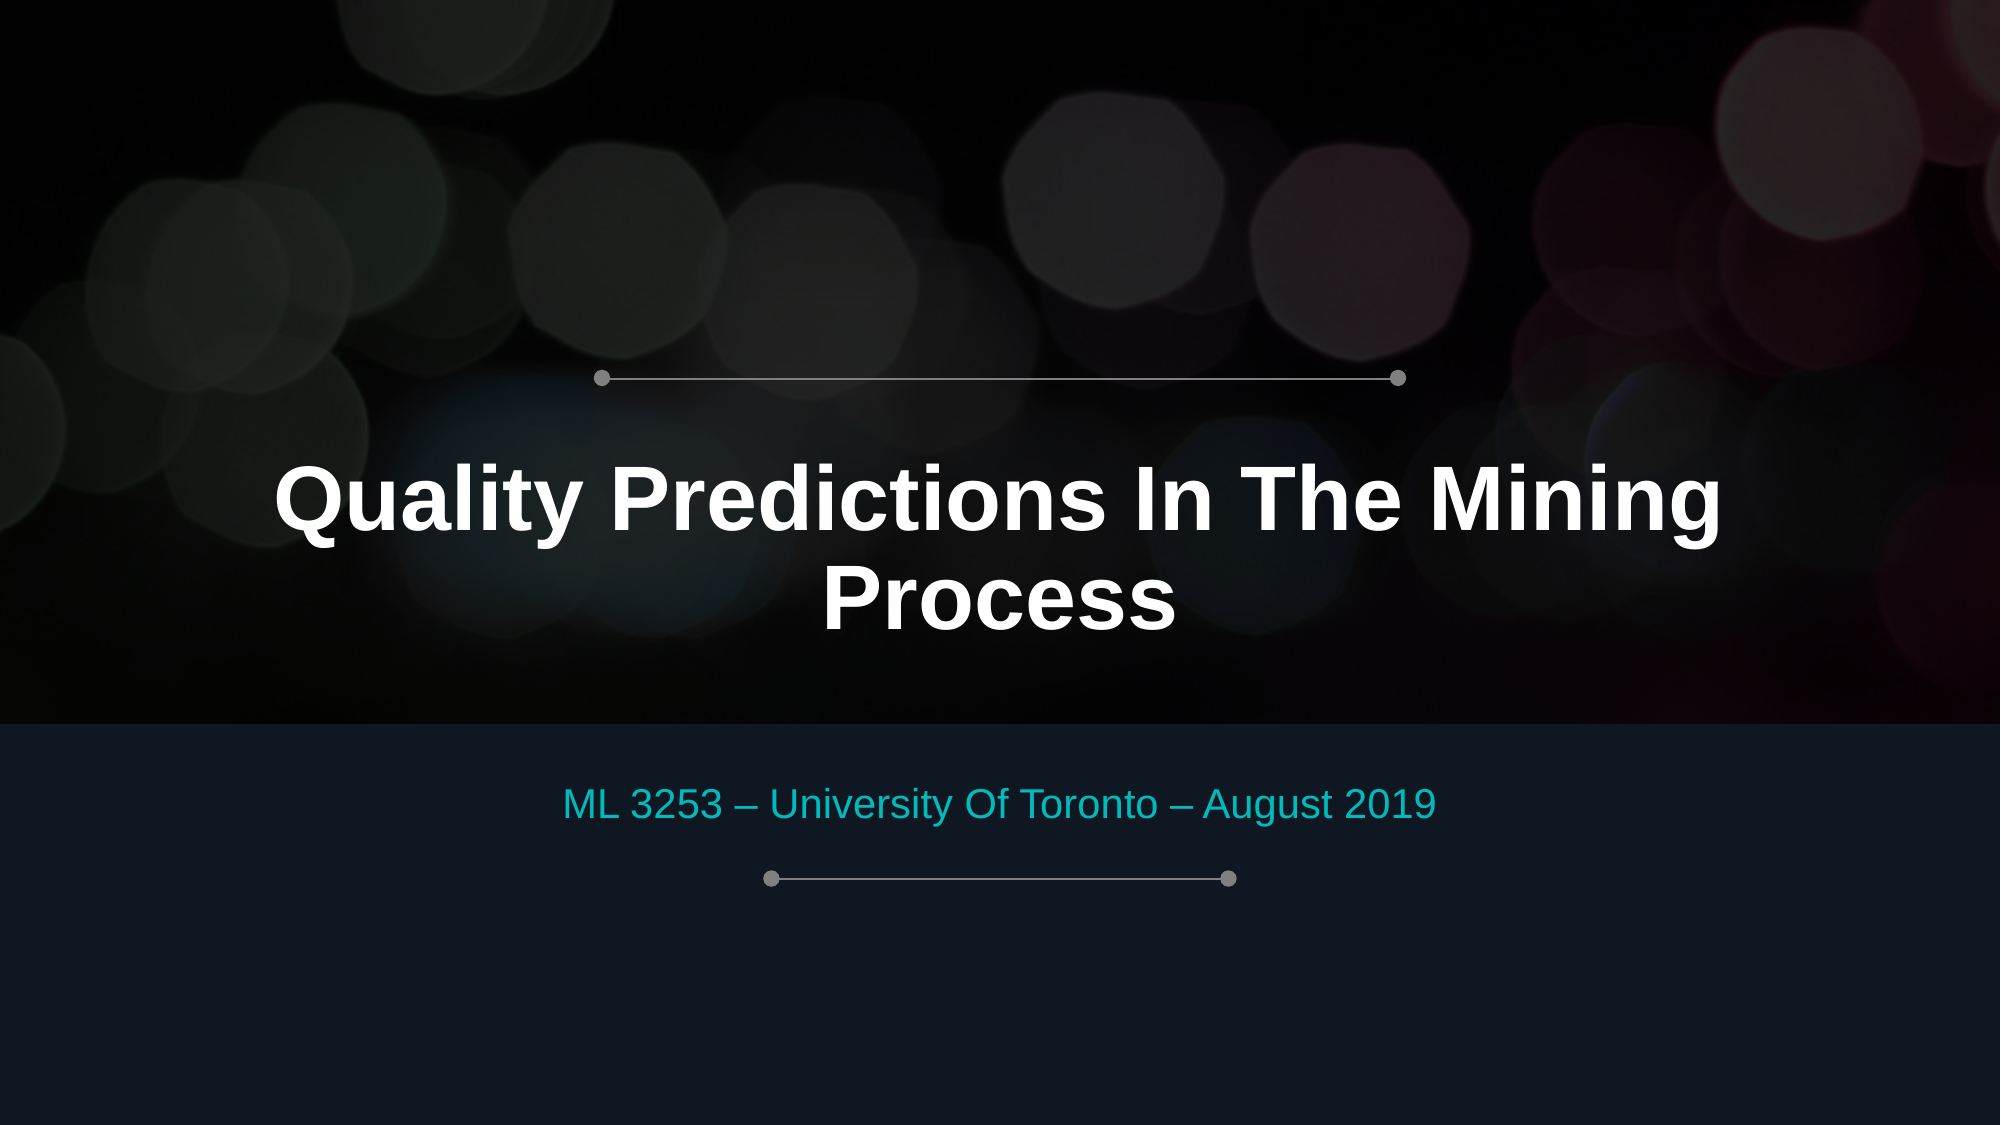

# Quality Predictions In The Mining Process
ML 3253 – University Of Toronto – August 2019